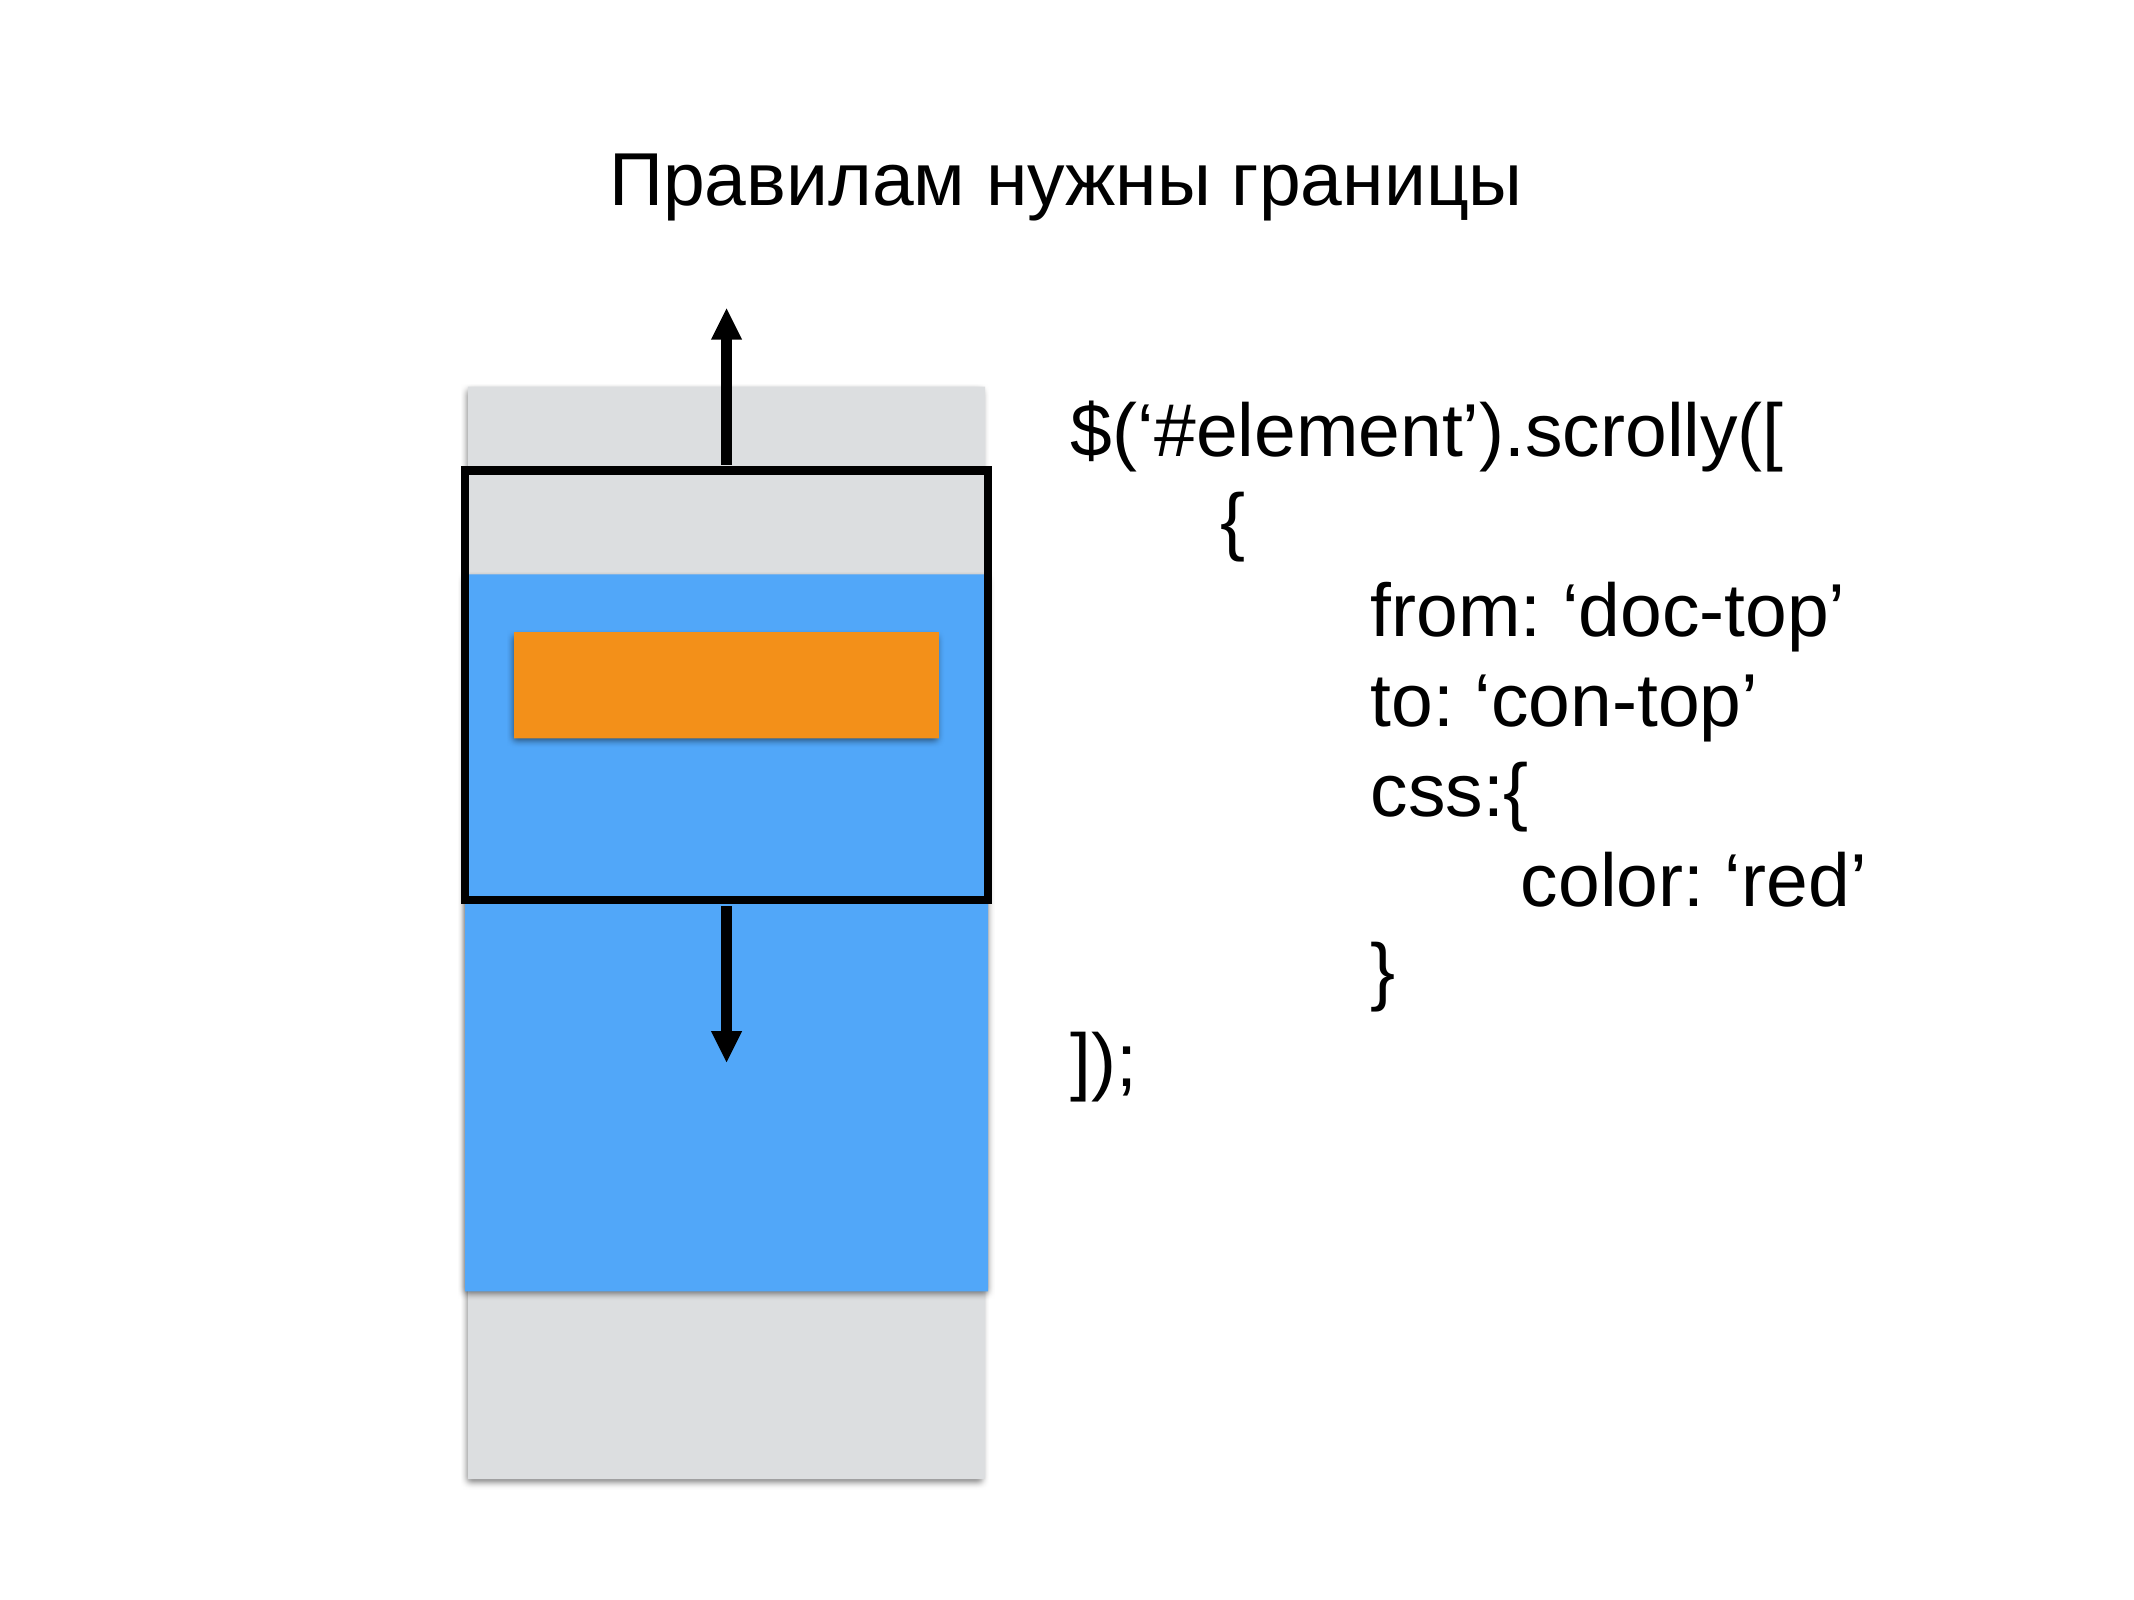

Правилам нужны границы

$(‘#element’).scrolly([
	{
		from: ‘doc-top’
		to: ‘con-top’
		css:{
			color: ‘red’
		}
]);